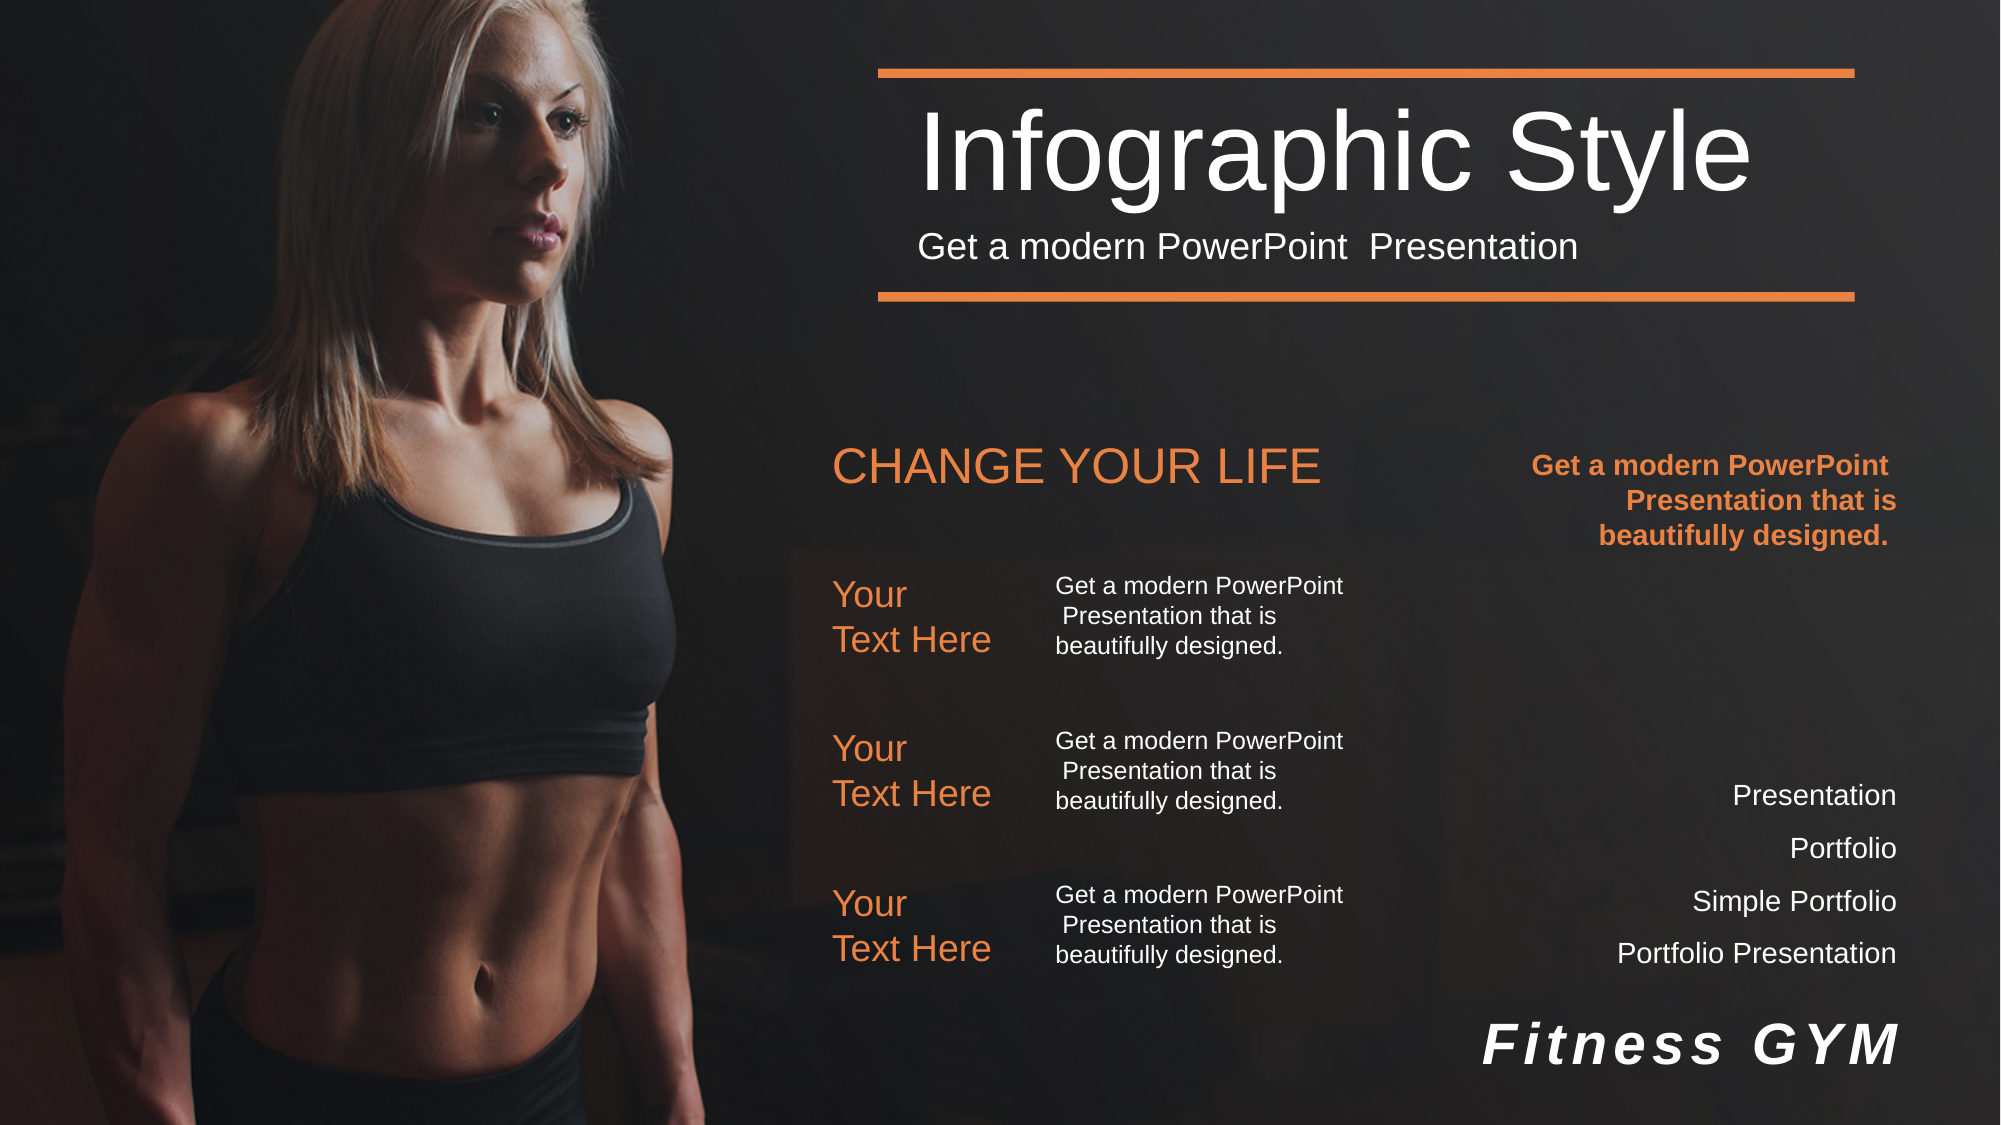

Infographic Style
Get a modern PowerPoint  Presentation

CHANGE YOUR LIFE
Get a modern PowerPoint  Presentation that is beautifully designed.
Your
Text Here
Get a modern PowerPoint  Presentation that is beautifully designed.
Your
Text Here
Get a modern PowerPoint  Presentation that is beautifully designed.
Presentation
Portfolio
Your
Text Here
Get a modern PowerPoint  Presentation that is beautifully designed.
Simple Portfolio
Portfolio Presentation
Fitness GYM